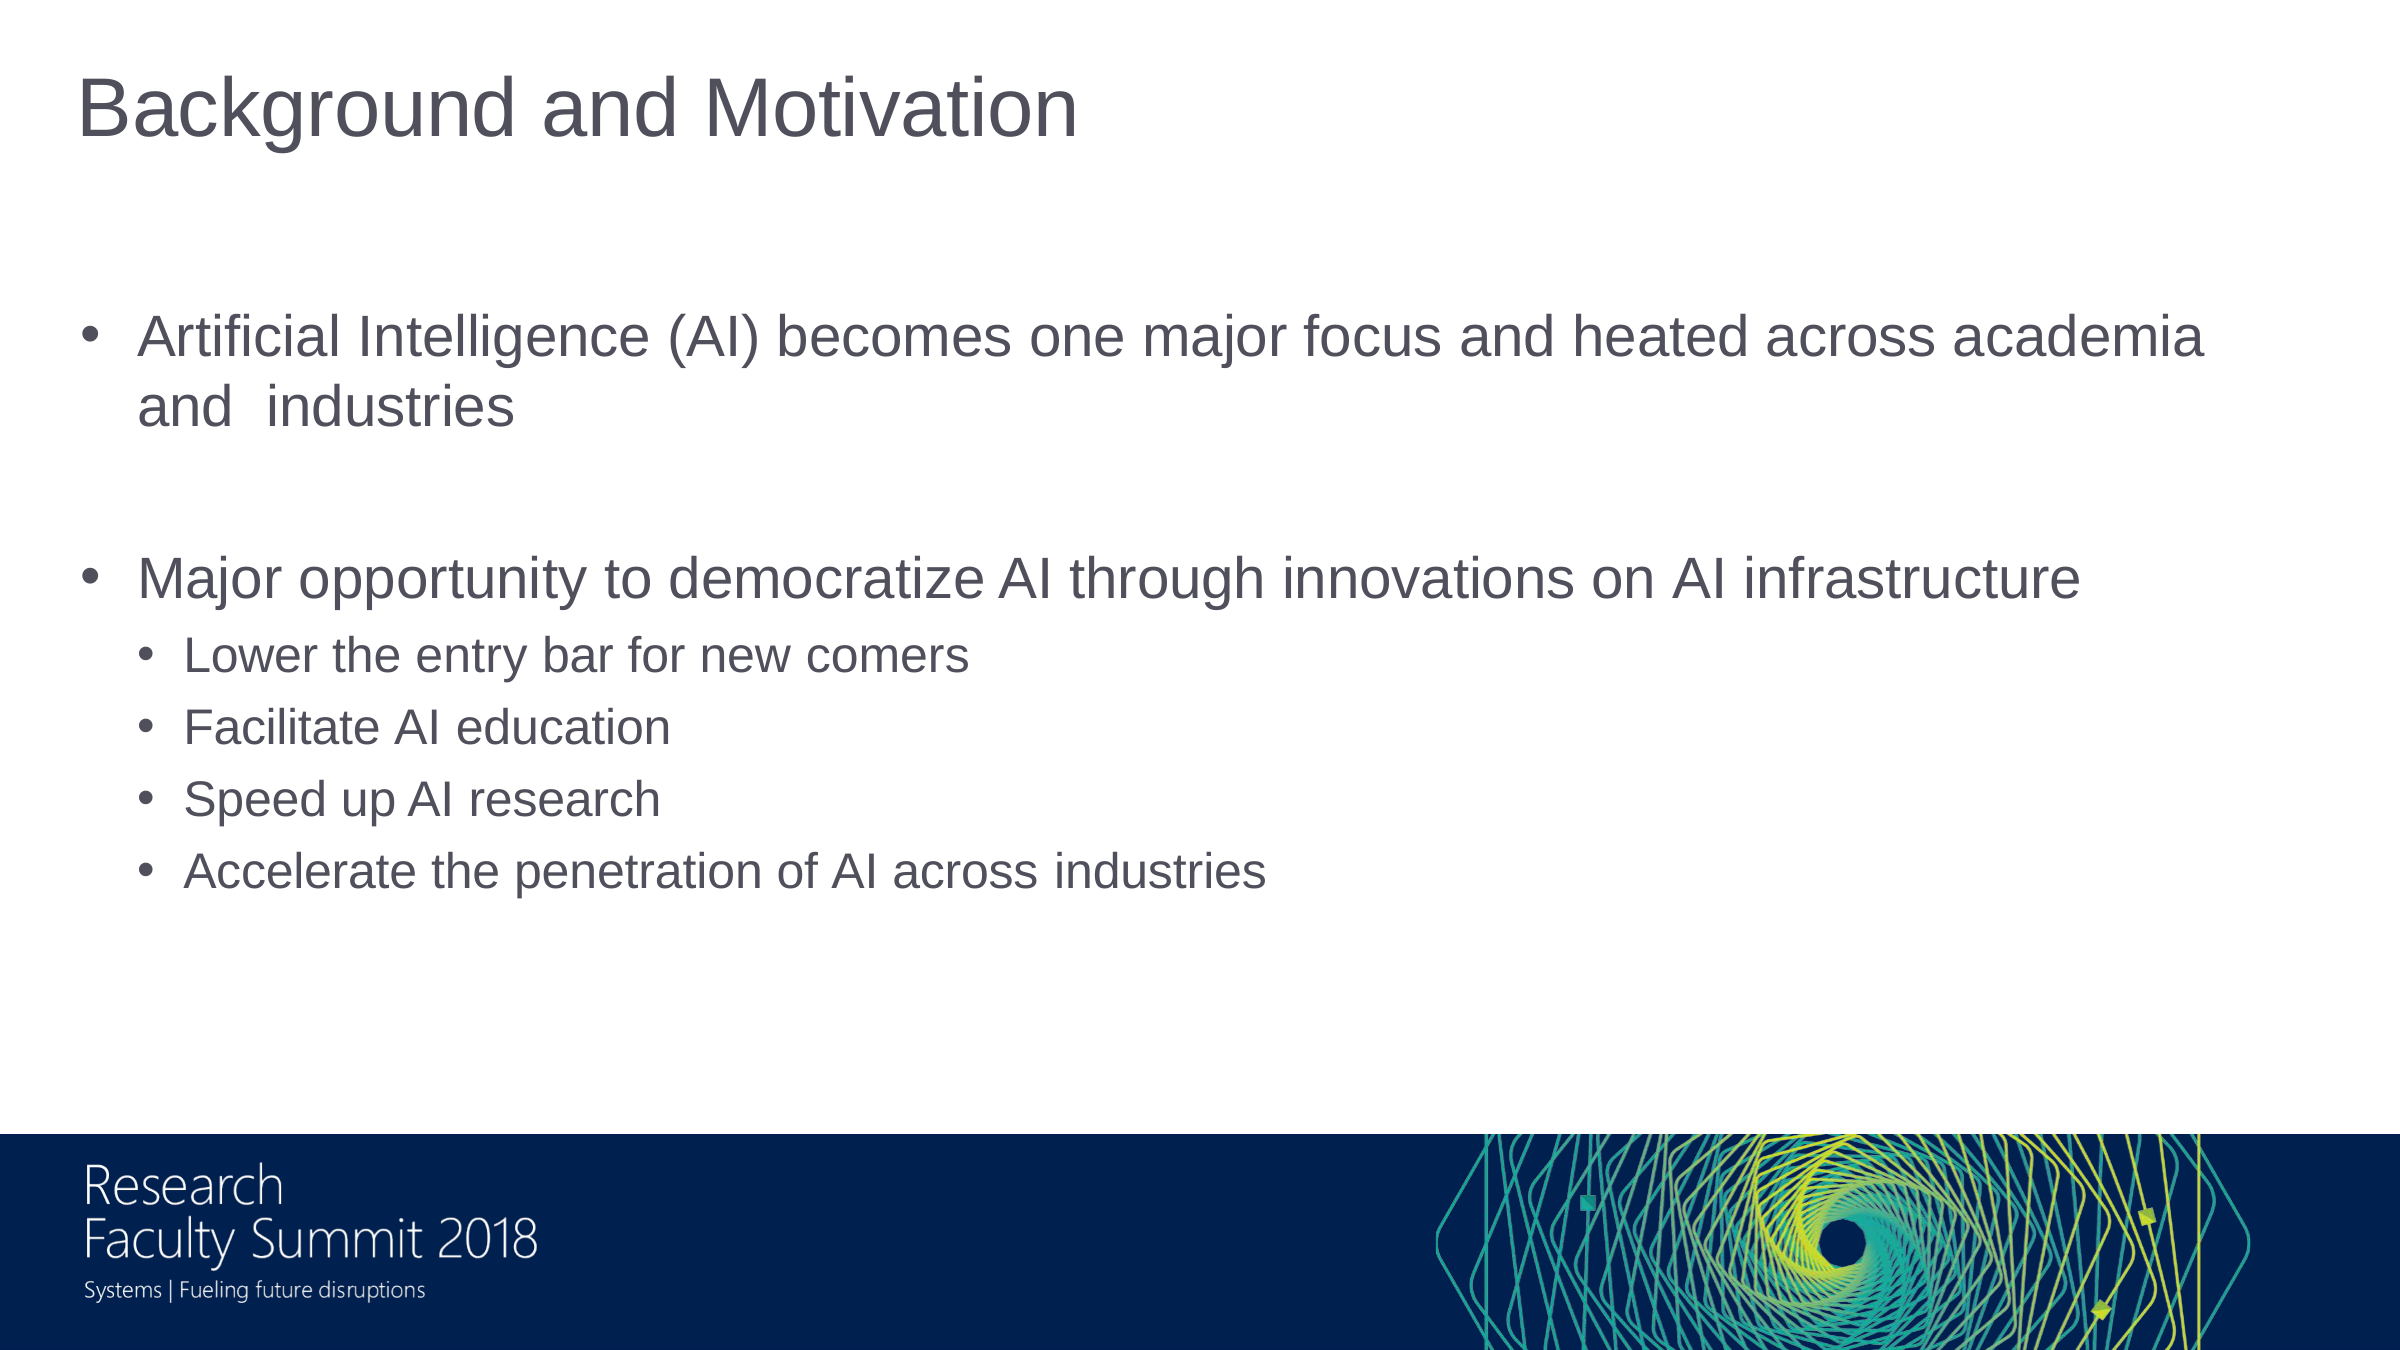

# Background and Motivation
Artificial Intelligence (AI) becomes one major focus and heated across academia and  industries

Major opportunity to democratize AI through innovations on AI infrastructure
Lower the entry bar for new comers
Facilitate AI education
Speed up AI research
Accelerate the penetration of AI across industries